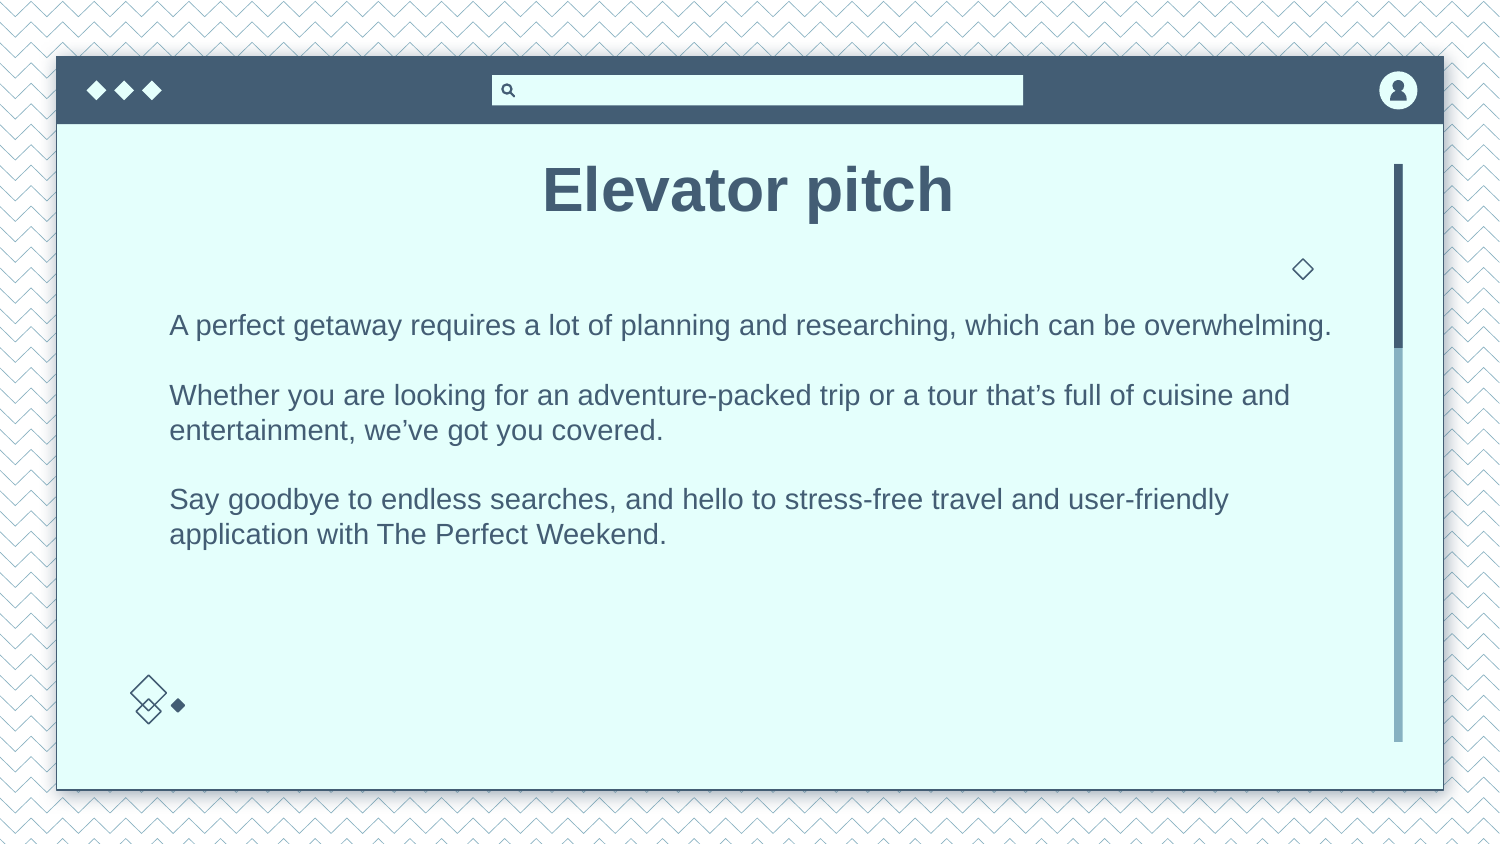

# Elevator pitch

A perfect getaway requires a lot of planning and researching, which can be overwhelming.

Whether you are looking for an adventure-packed trip or a tour that’s full of cuisine and entertainment, we’ve got you covered.

Say goodbye to endless searches, and hello to stress-free travel and user-friendly application with The Perfect Weekend.